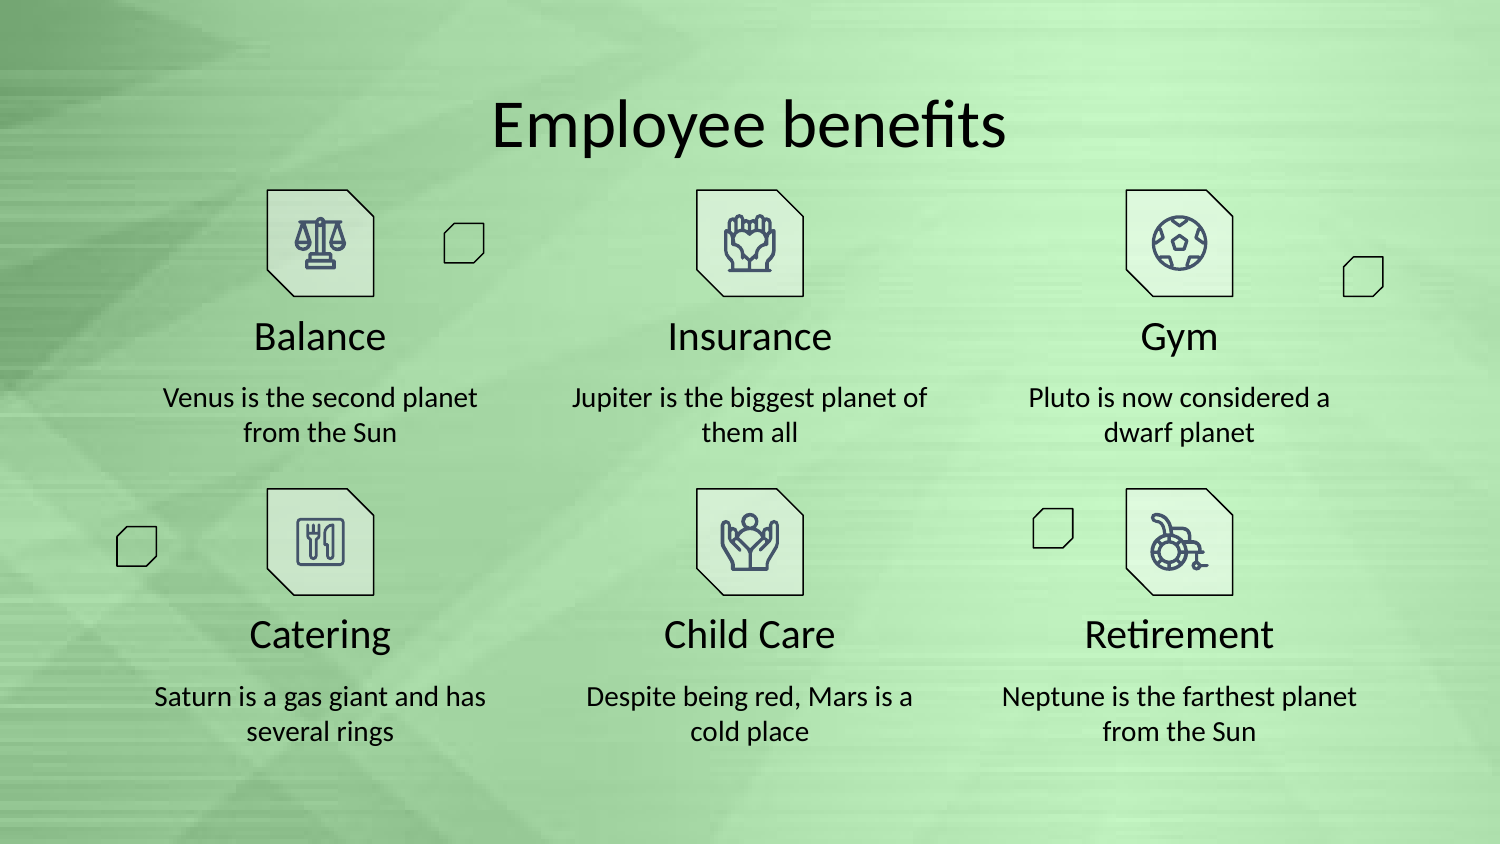

Employee benefits

Balance
Insurance
Gym
Venus is the second planet from the Sun
Jupiter is the biggest planet of them all
Pluto is now considered a dwarf planet

# Catering
Child Care
Retirement
Saturn is a gas giant and has several rings
Despite being red, Mars is a cold place
Neptune is the farthest planet from the Sun